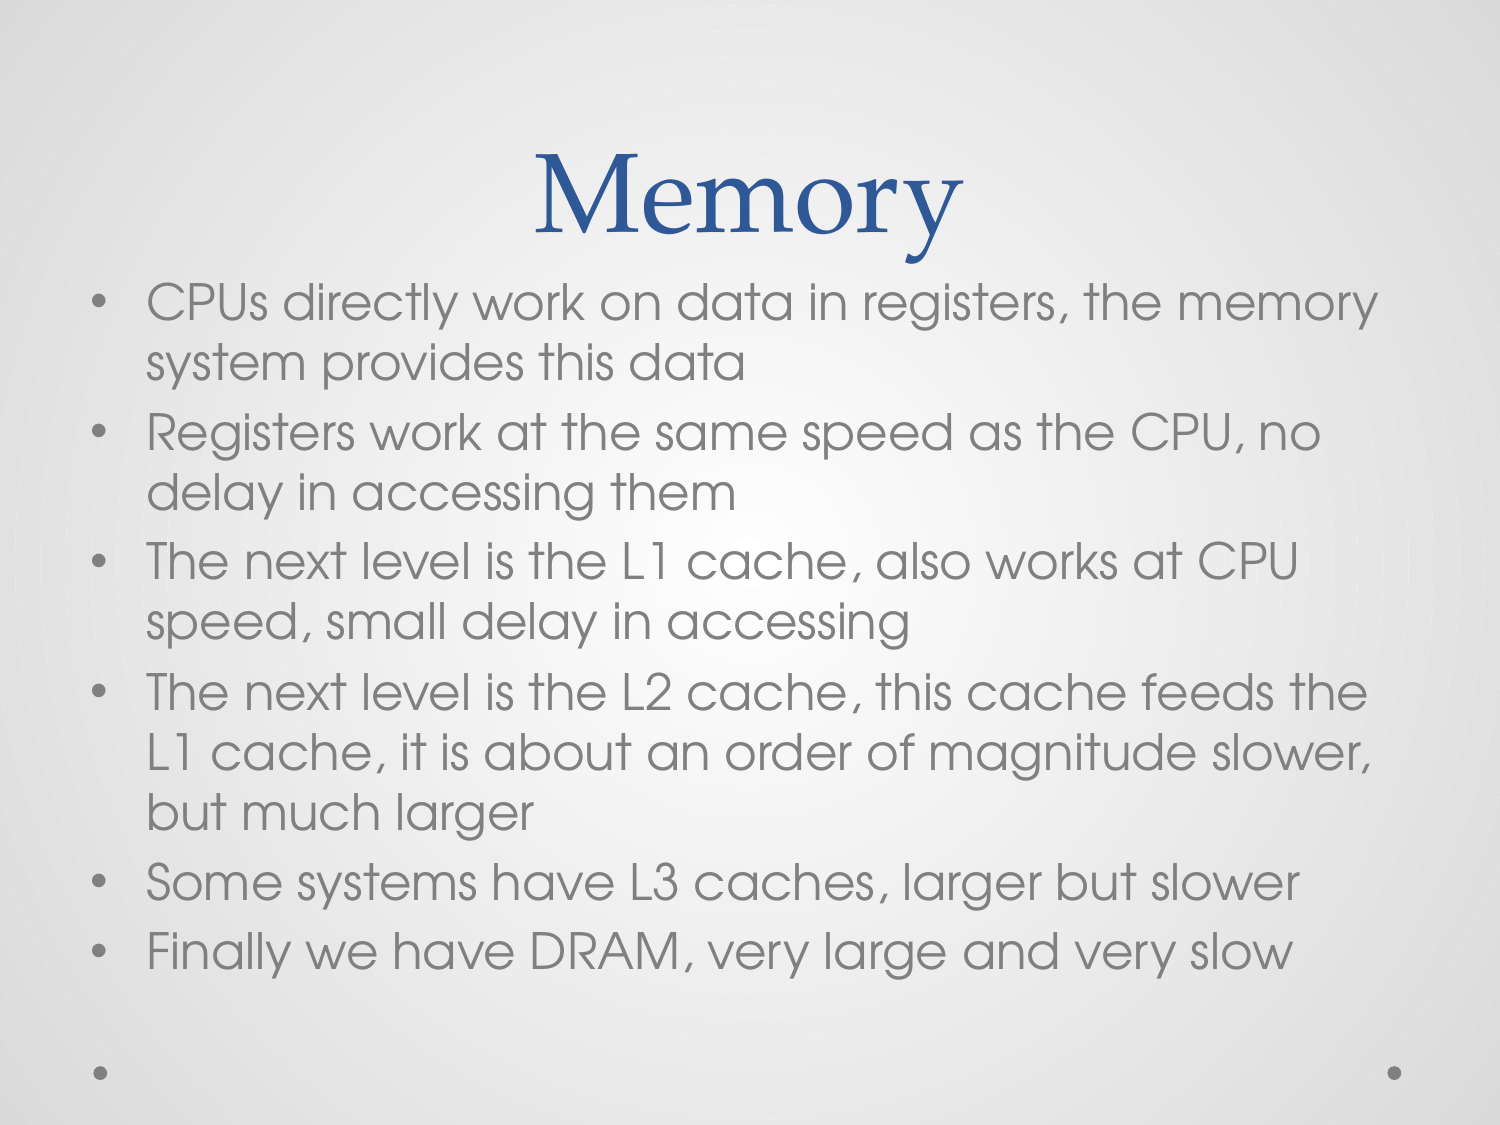

# Memory
CPUs directly work on data in registers, the memory system provides this data
Registers work at the same speed as the CPU, no delay in accessing them
The next level is the L1 cache, also works at CPU speed, small delay in accessing
The next level is the L2 cache, this cache feeds the L1 cache, it is about an order of magnitude slower, but much larger
Some systems have L3 caches, larger but slower
Finally we have DRAM, very large and very slow